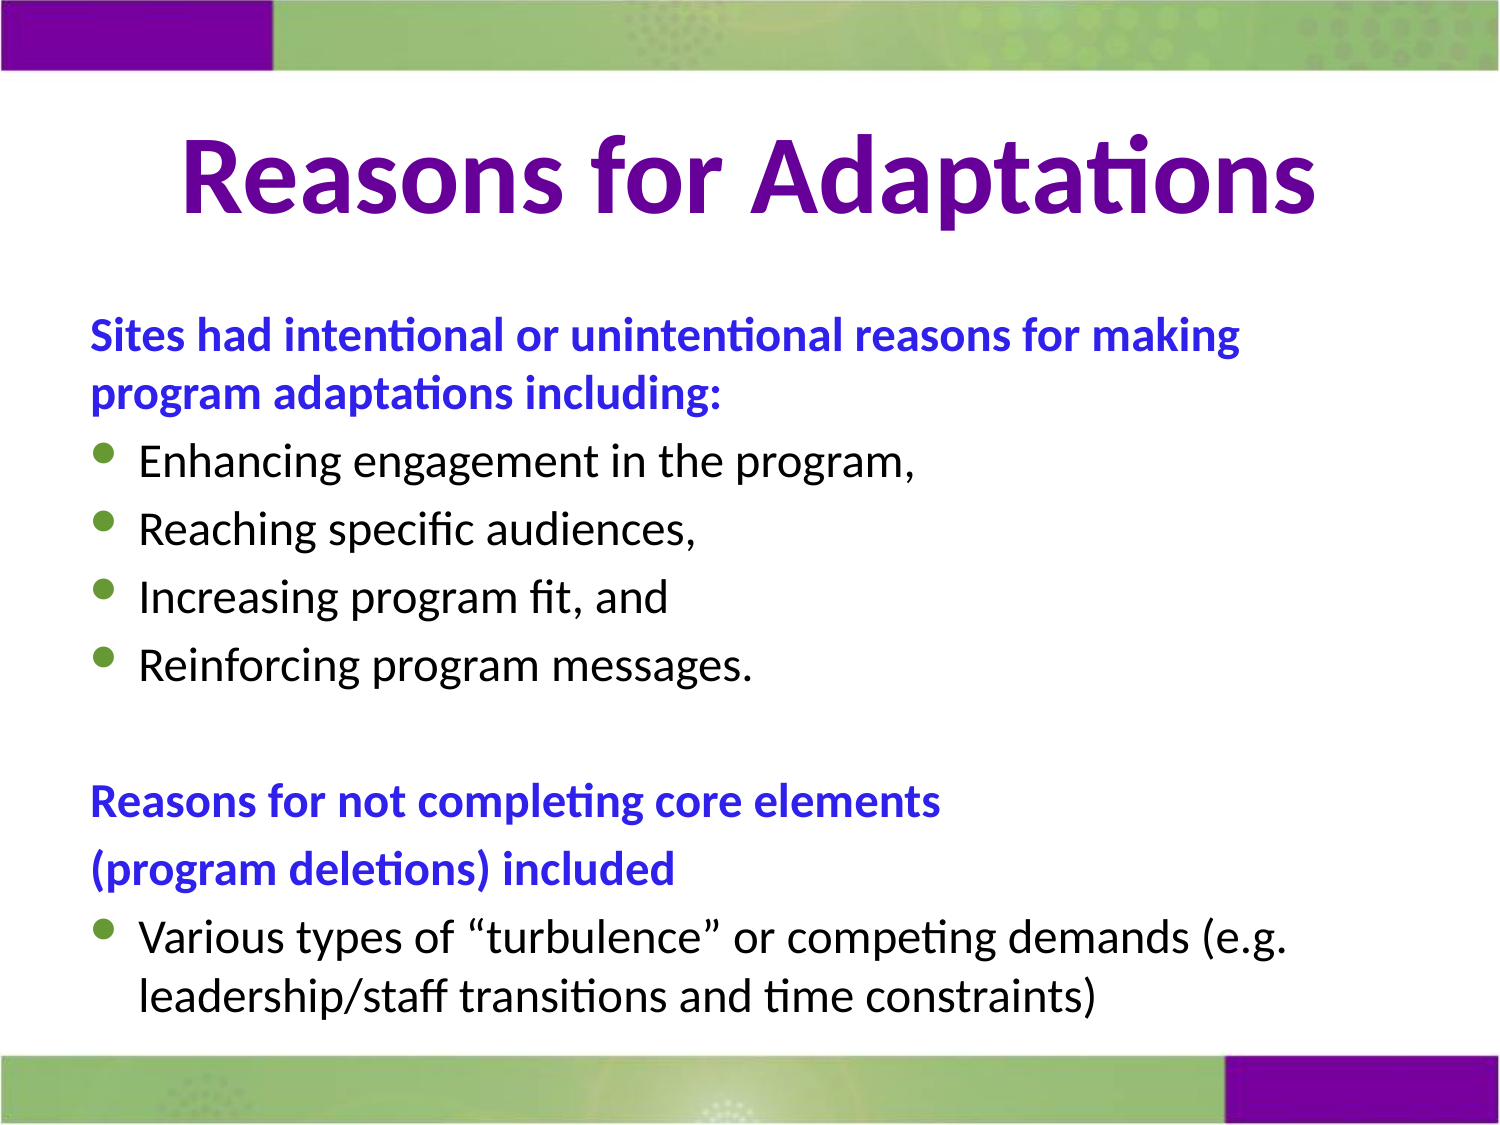

# Reasons for Adaptations
Sites had intentional or unintentional reasons for making program adaptations including:
Enhancing engagement in the program,
Reaching specific audiences,
Increasing program fit, and
Reinforcing program messages.

Reasons for not completing core elements
(program deletions) included
Various types of “turbulence” or competing demands (e.g. leadership/staff transitions and time constraints)